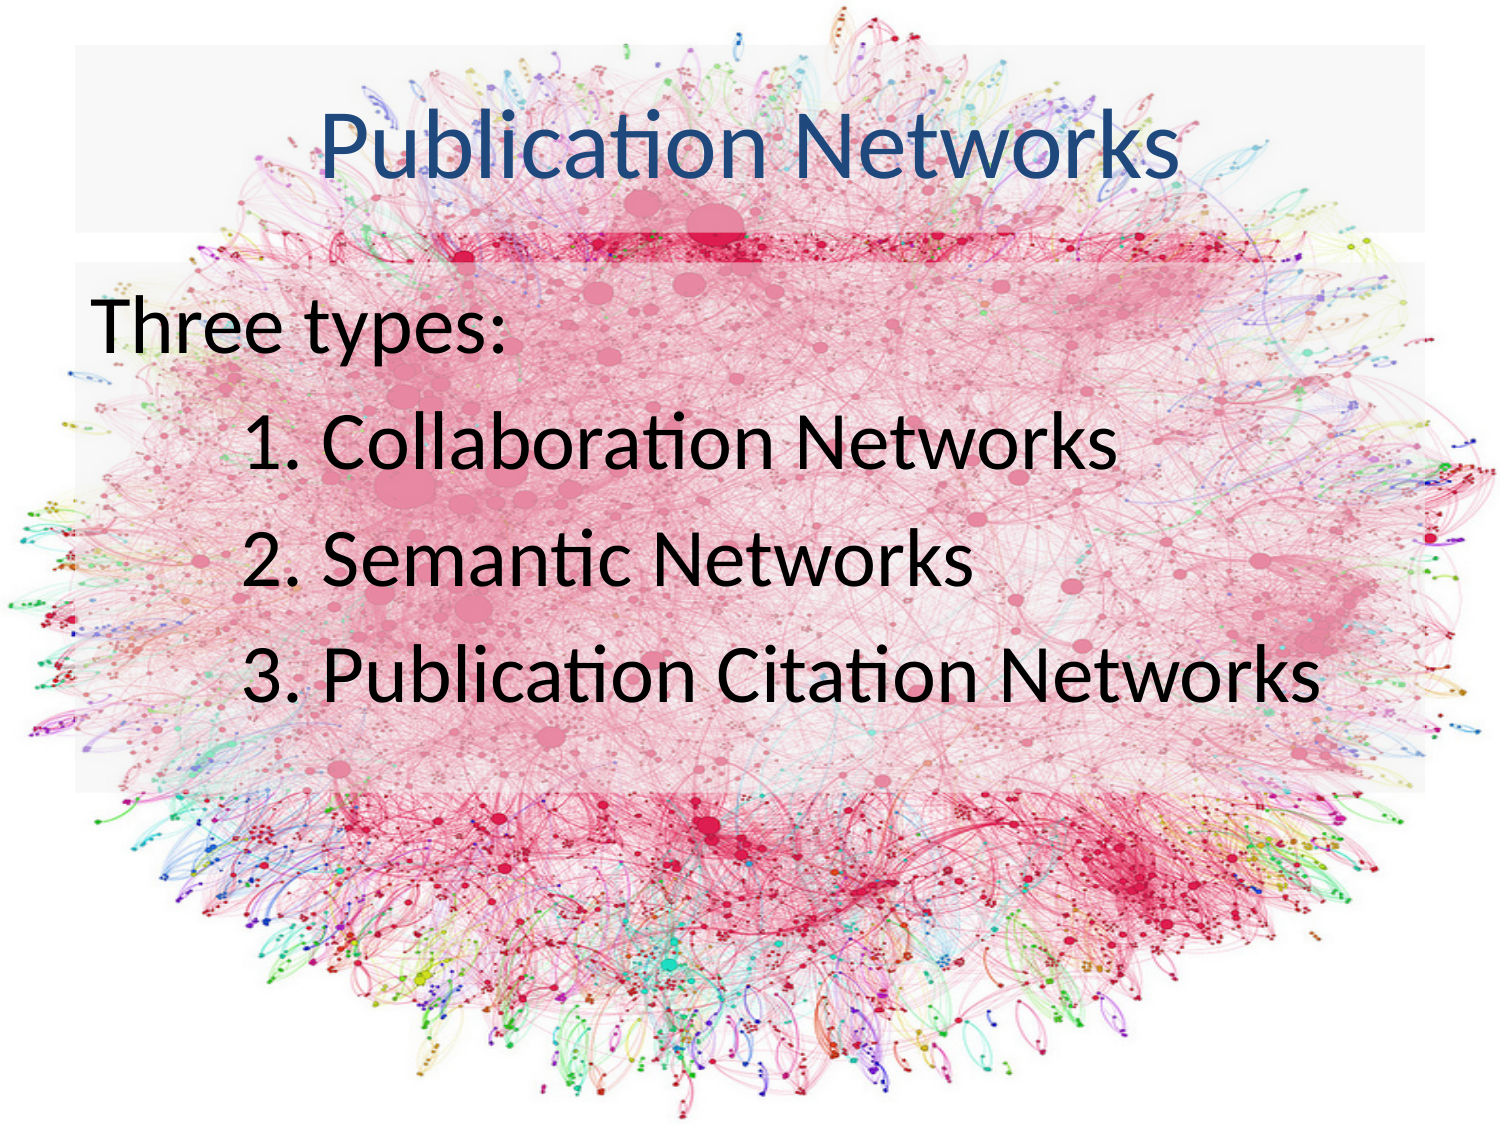

# Publication Networks
Three types:
	1. Collaboration Networks
	2. Semantic Networks
	3. Publication Citation Networks